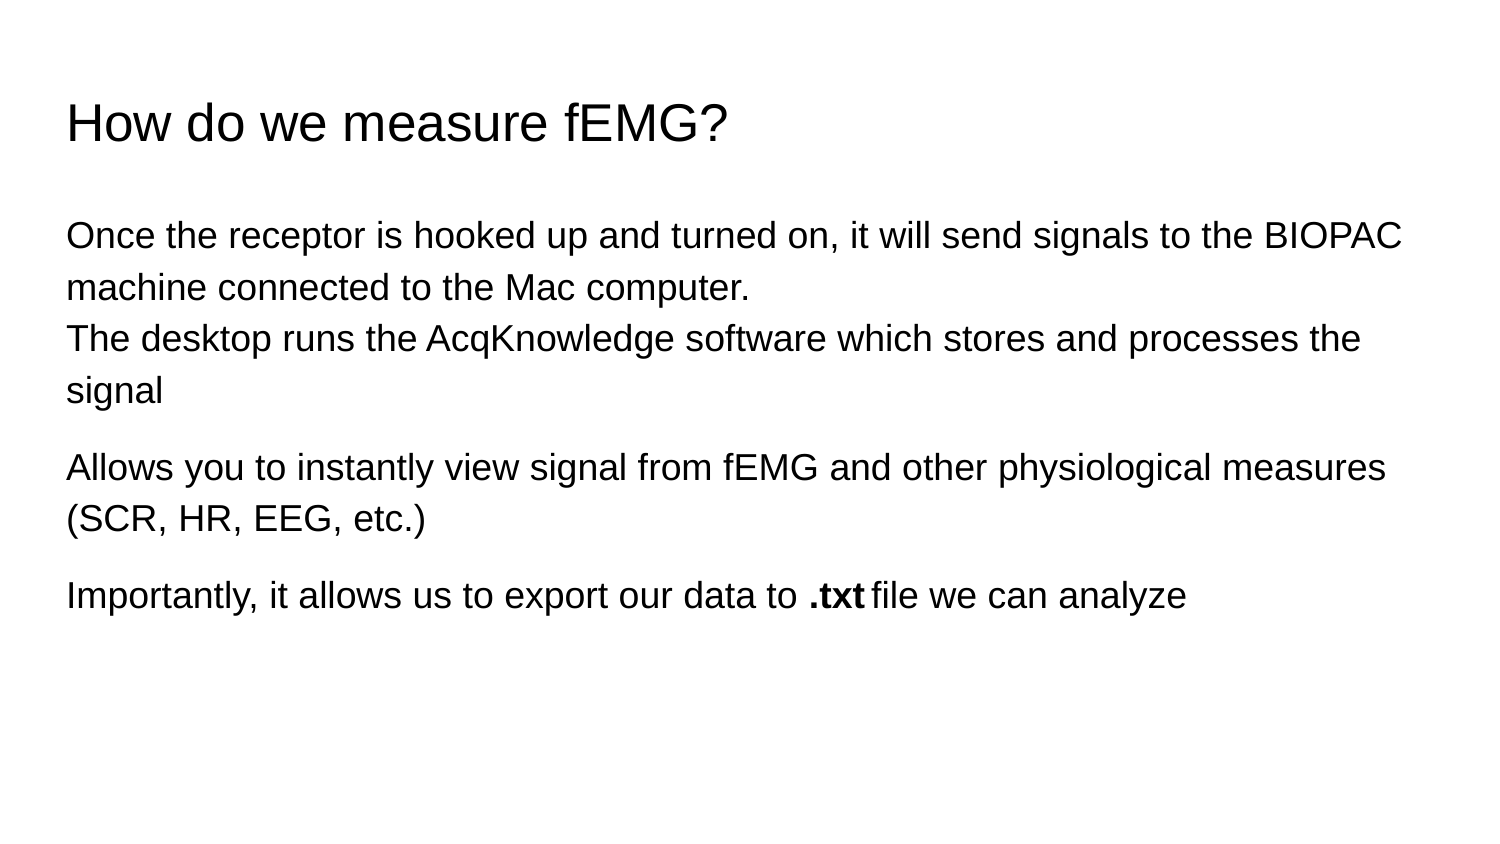

# How do we measure fEMG?
Once the receptor is hooked up and turned on, it will send signals to the BIOPAC machine connected to the Mac computer.
The desktop runs the AcqKnowledge software which stores and processes the signal
Allows you to instantly view signal from fEMG and other physiological measures (SCR, HR, EEG, etc.)
Importantly, it allows us to export our data to .txt file we can analyze